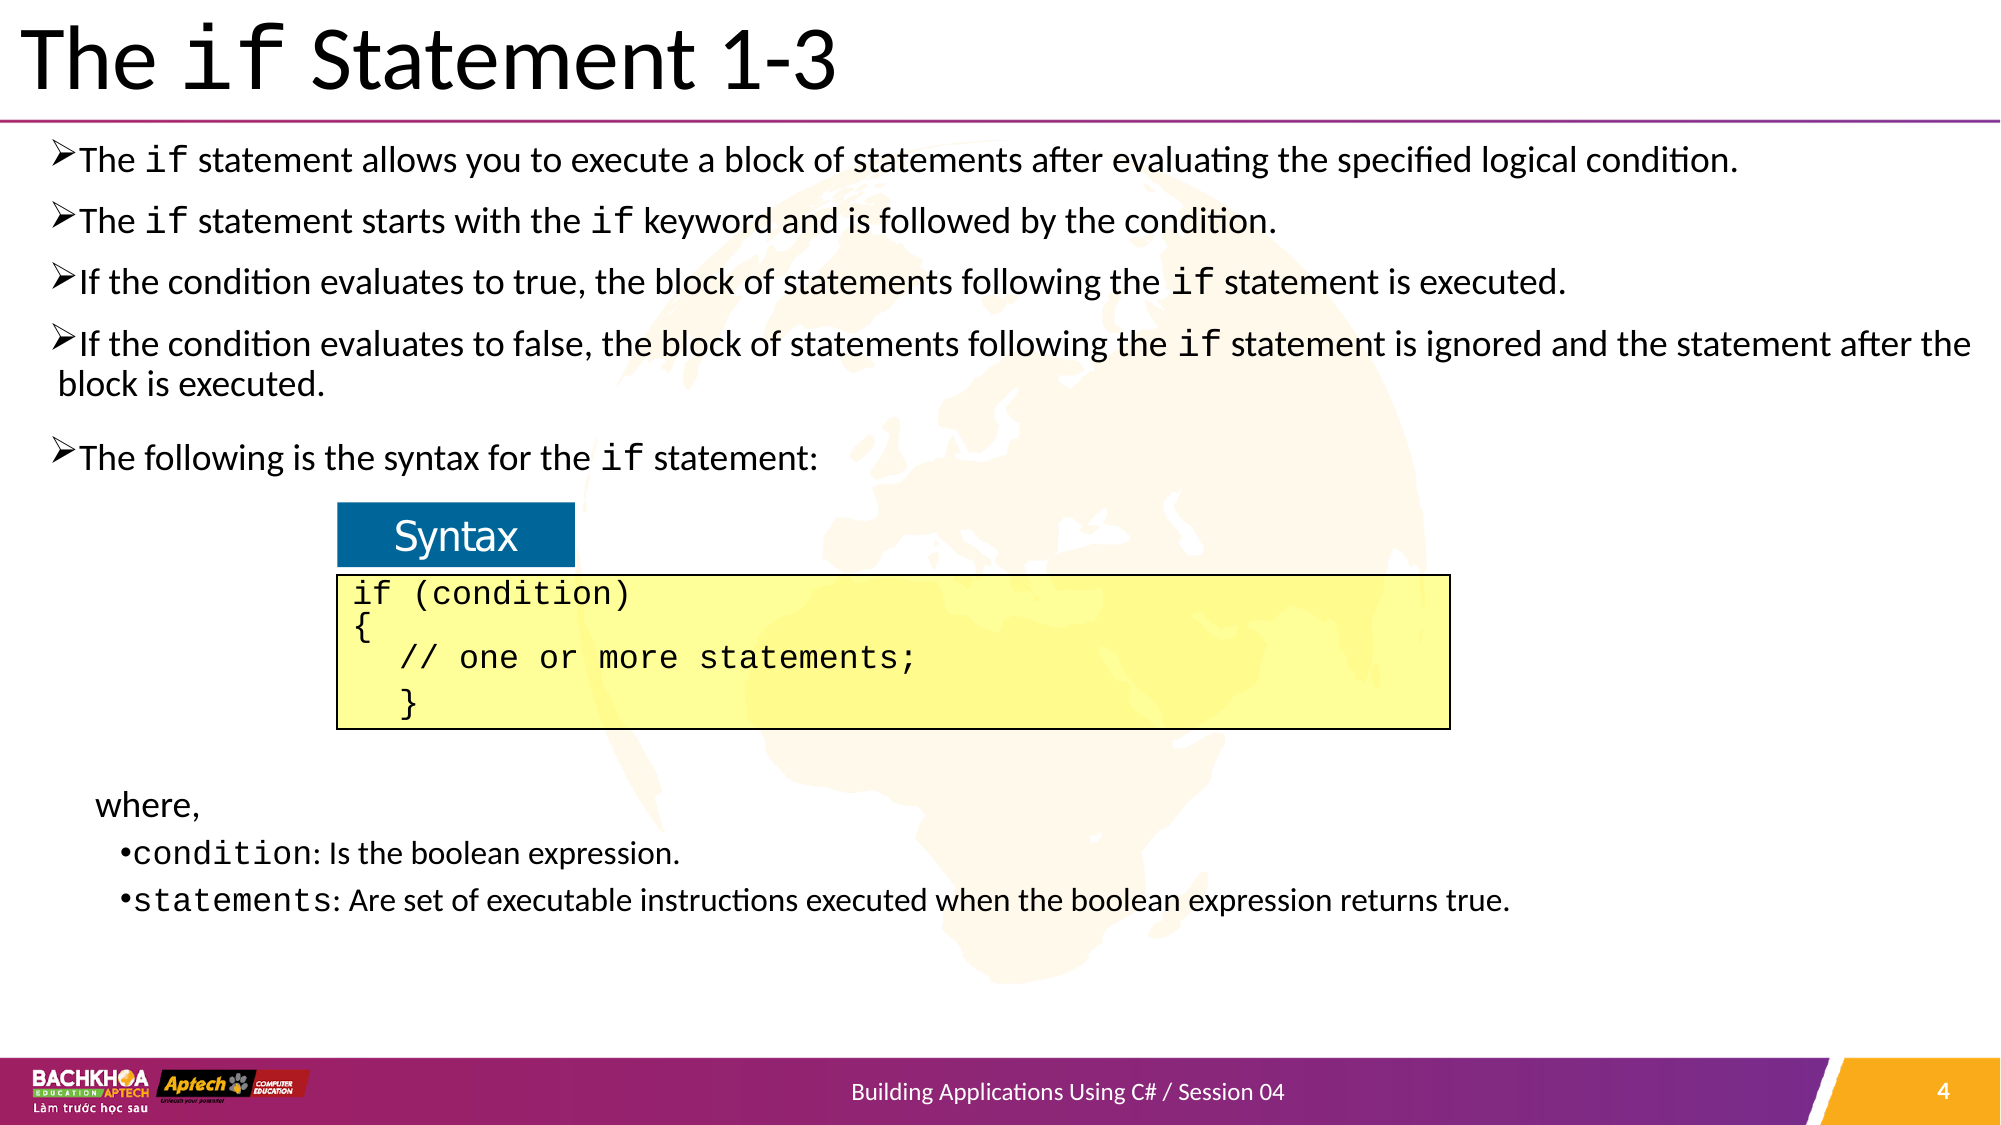

# The if Statement 1-3
The if statement allows you to execute a block of statements after evaluating the specified logical condition.
The if statement starts with the if keyword and is followed by the condition.
If the condition evaluates to true, the block of statements following the if statement is executed.
If the condition evaluates to false, the block of statements following the if statement is ignored and the statement after the block is executed.
The following is the syntax for the if statement:

where,
condition: Is the boolean expression.
statements: Are set of executable instructions executed when the boolean expression returns true.

Syntax
if (condition)
{
// one or more statements;
}
4
Building Applications Using C# / Session 04